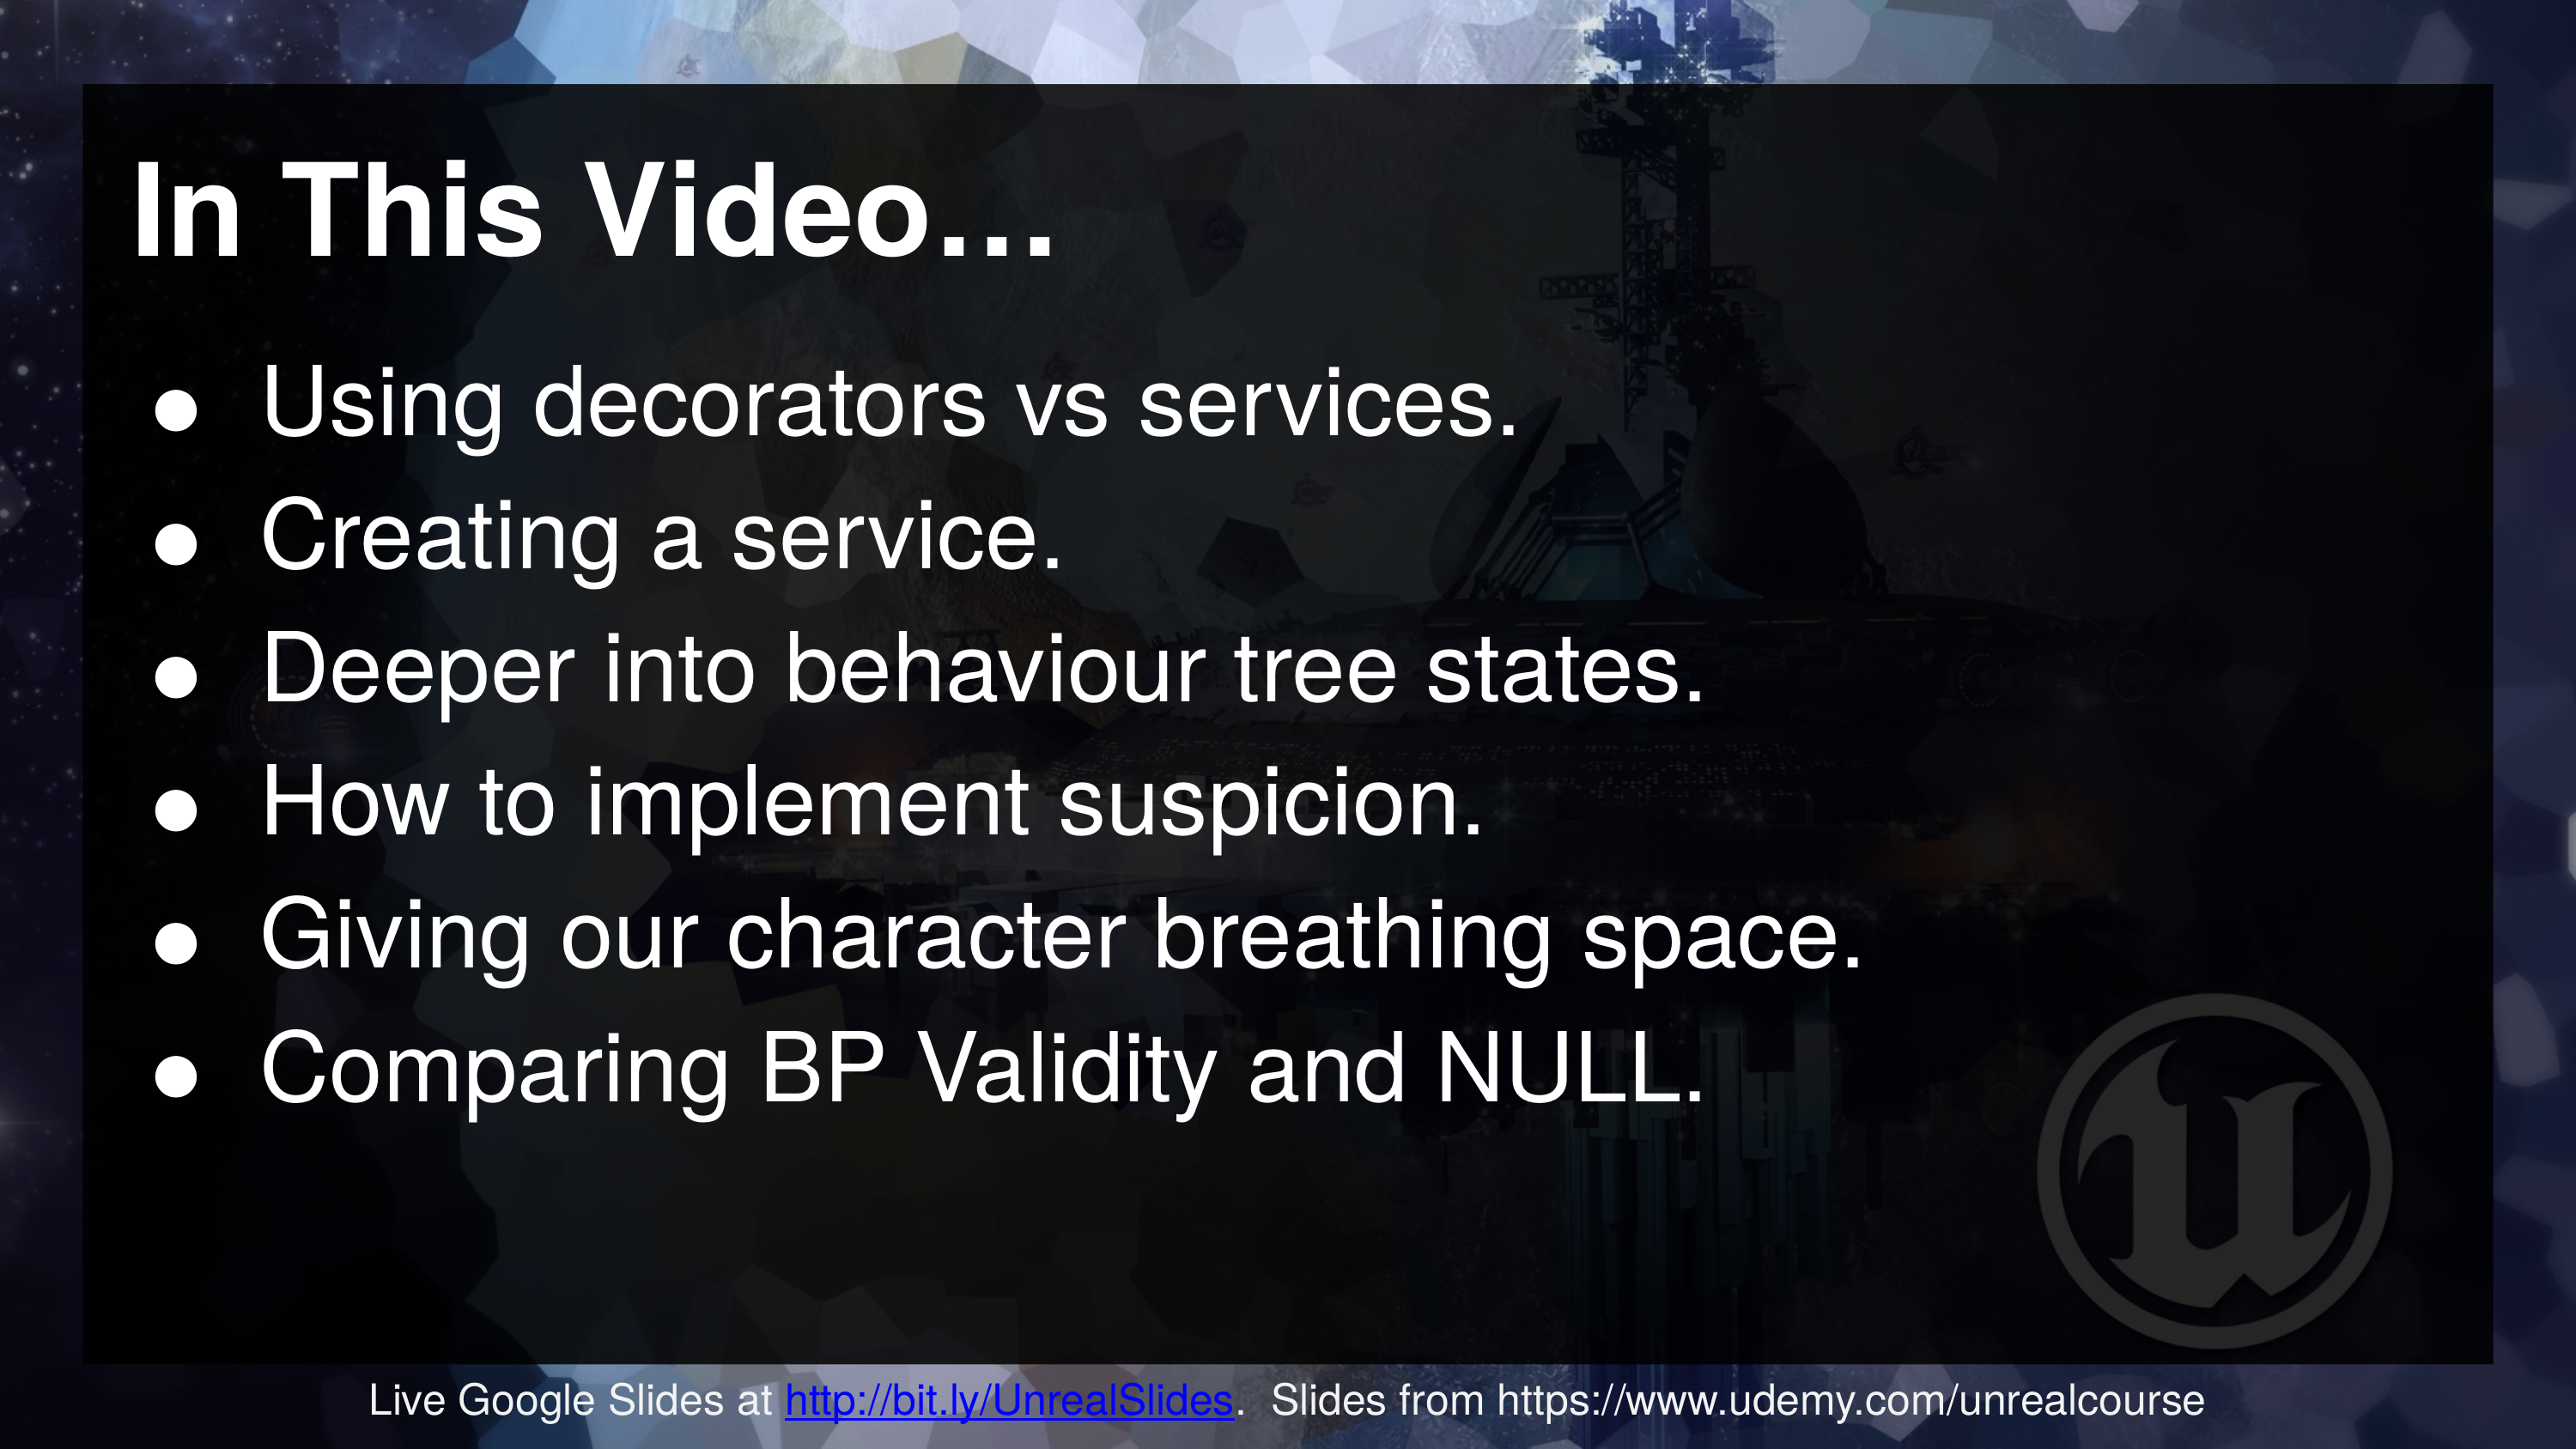

# In This Video…
Using decorators vs services.
Creating a service.
Deeper into behaviour tree states.
How to implement suspicion.
Giving our character breathing space.
Comparing BP Validity and NULL.